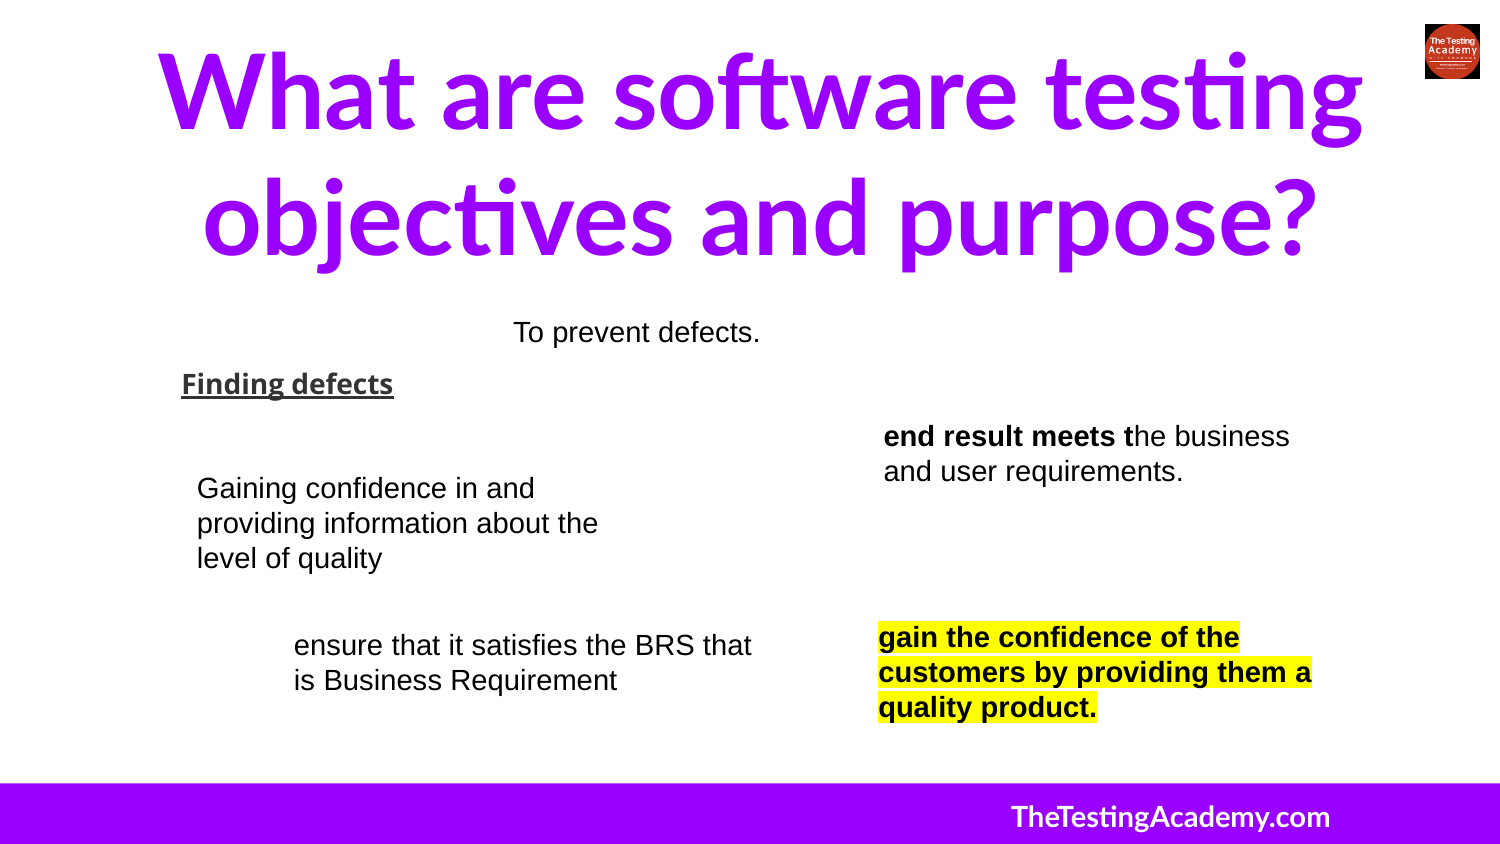

# What are software testing objectives and purpose?
To prevent defects.
Finding defects
end result meets the business and user requirements.
Gaining confidence in and providing information about the level of quality
gain the confidence of the customers by providing them a quality product.
ensure that it satisfies the BRS that is Business Requirement